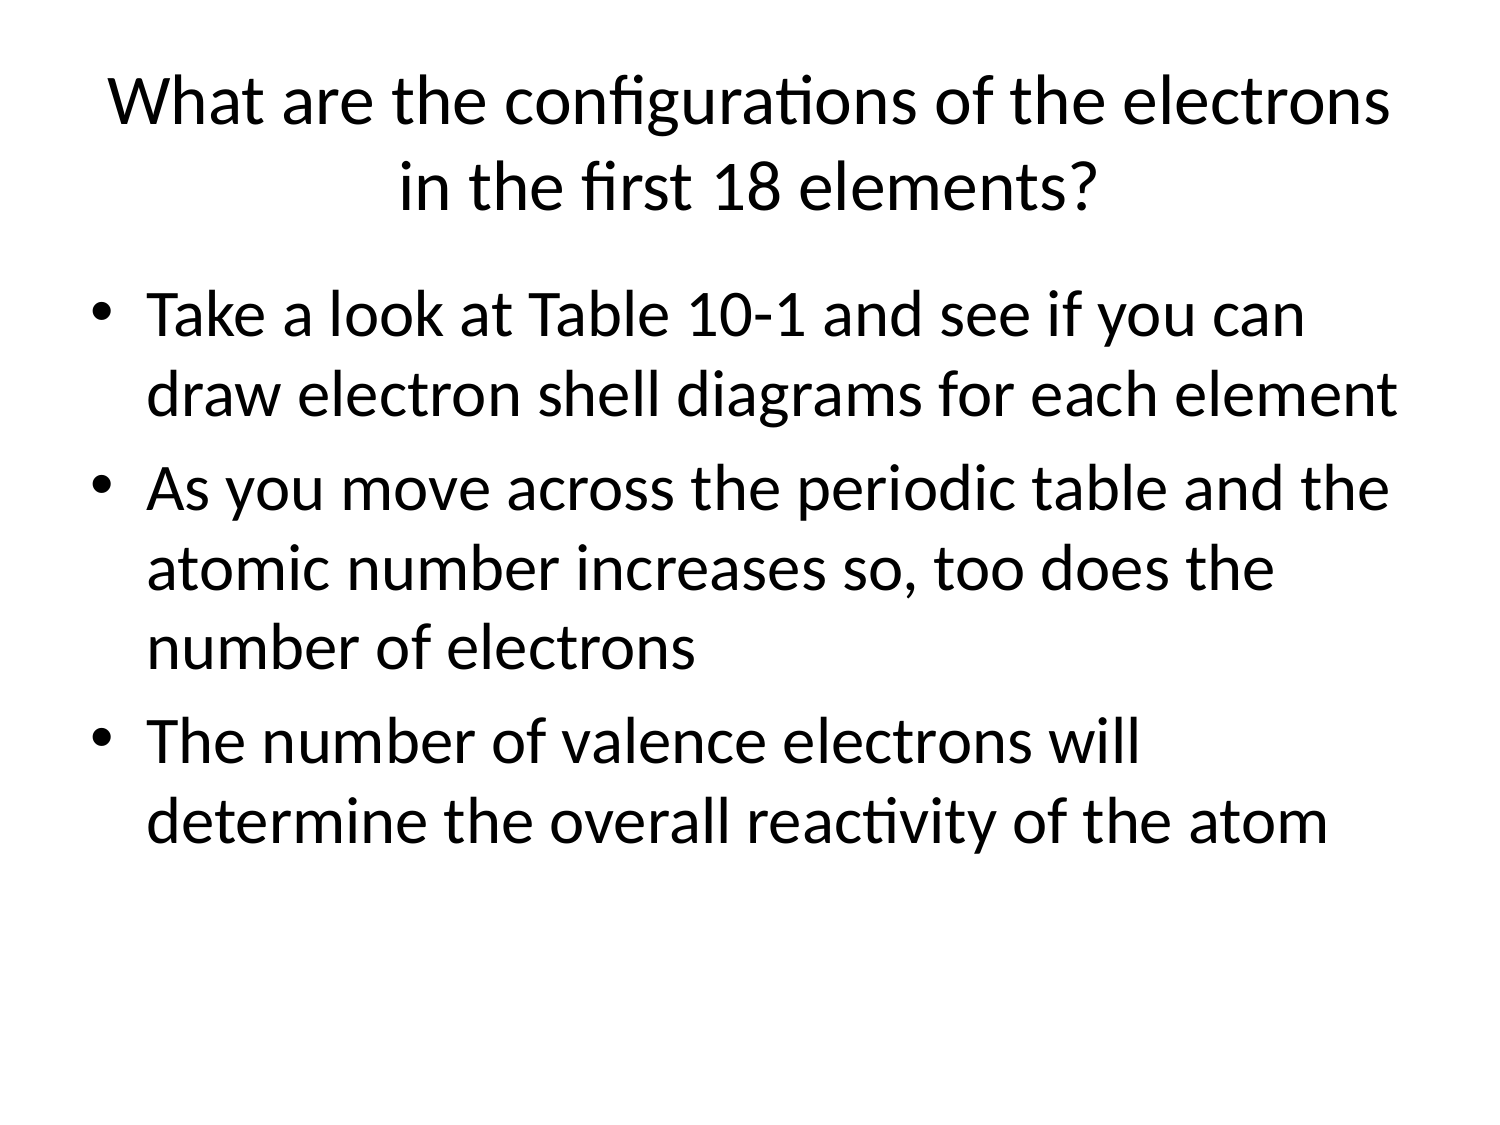

# What are the configurations of the electrons in the first 18 elements?
Take a look at Table 10-1 and see if you can draw electron shell diagrams for each element
As you move across the periodic table and the atomic number increases so, too does the number of electrons
The number of valence electrons will determine the overall reactivity of the atom